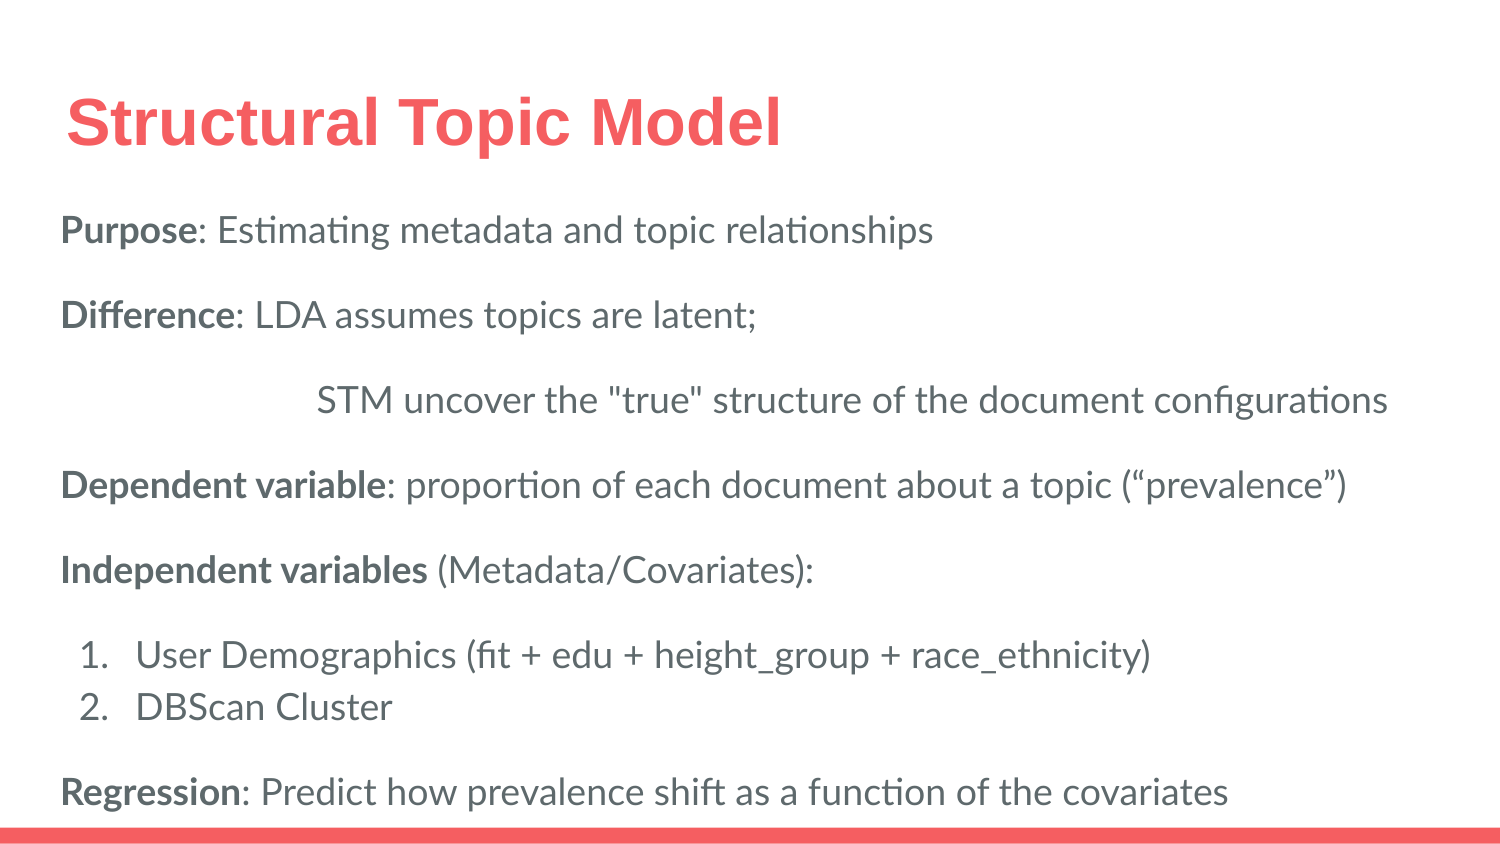

# Structural Topic Model
Purpose: Estimating metadata and topic relationships
Difference: LDA assumes topics are latent;
                           STM uncover the "true" structure of the document configurations
Dependent variable: proportion of each document about a topic (“prevalence”)
Independent variables (Metadata/Covariates):
User Demographics (fit + edu + height_group + race_ethnicity)
DBScan Cluster
Regression: Predict how prevalence shift as a function of the covariates